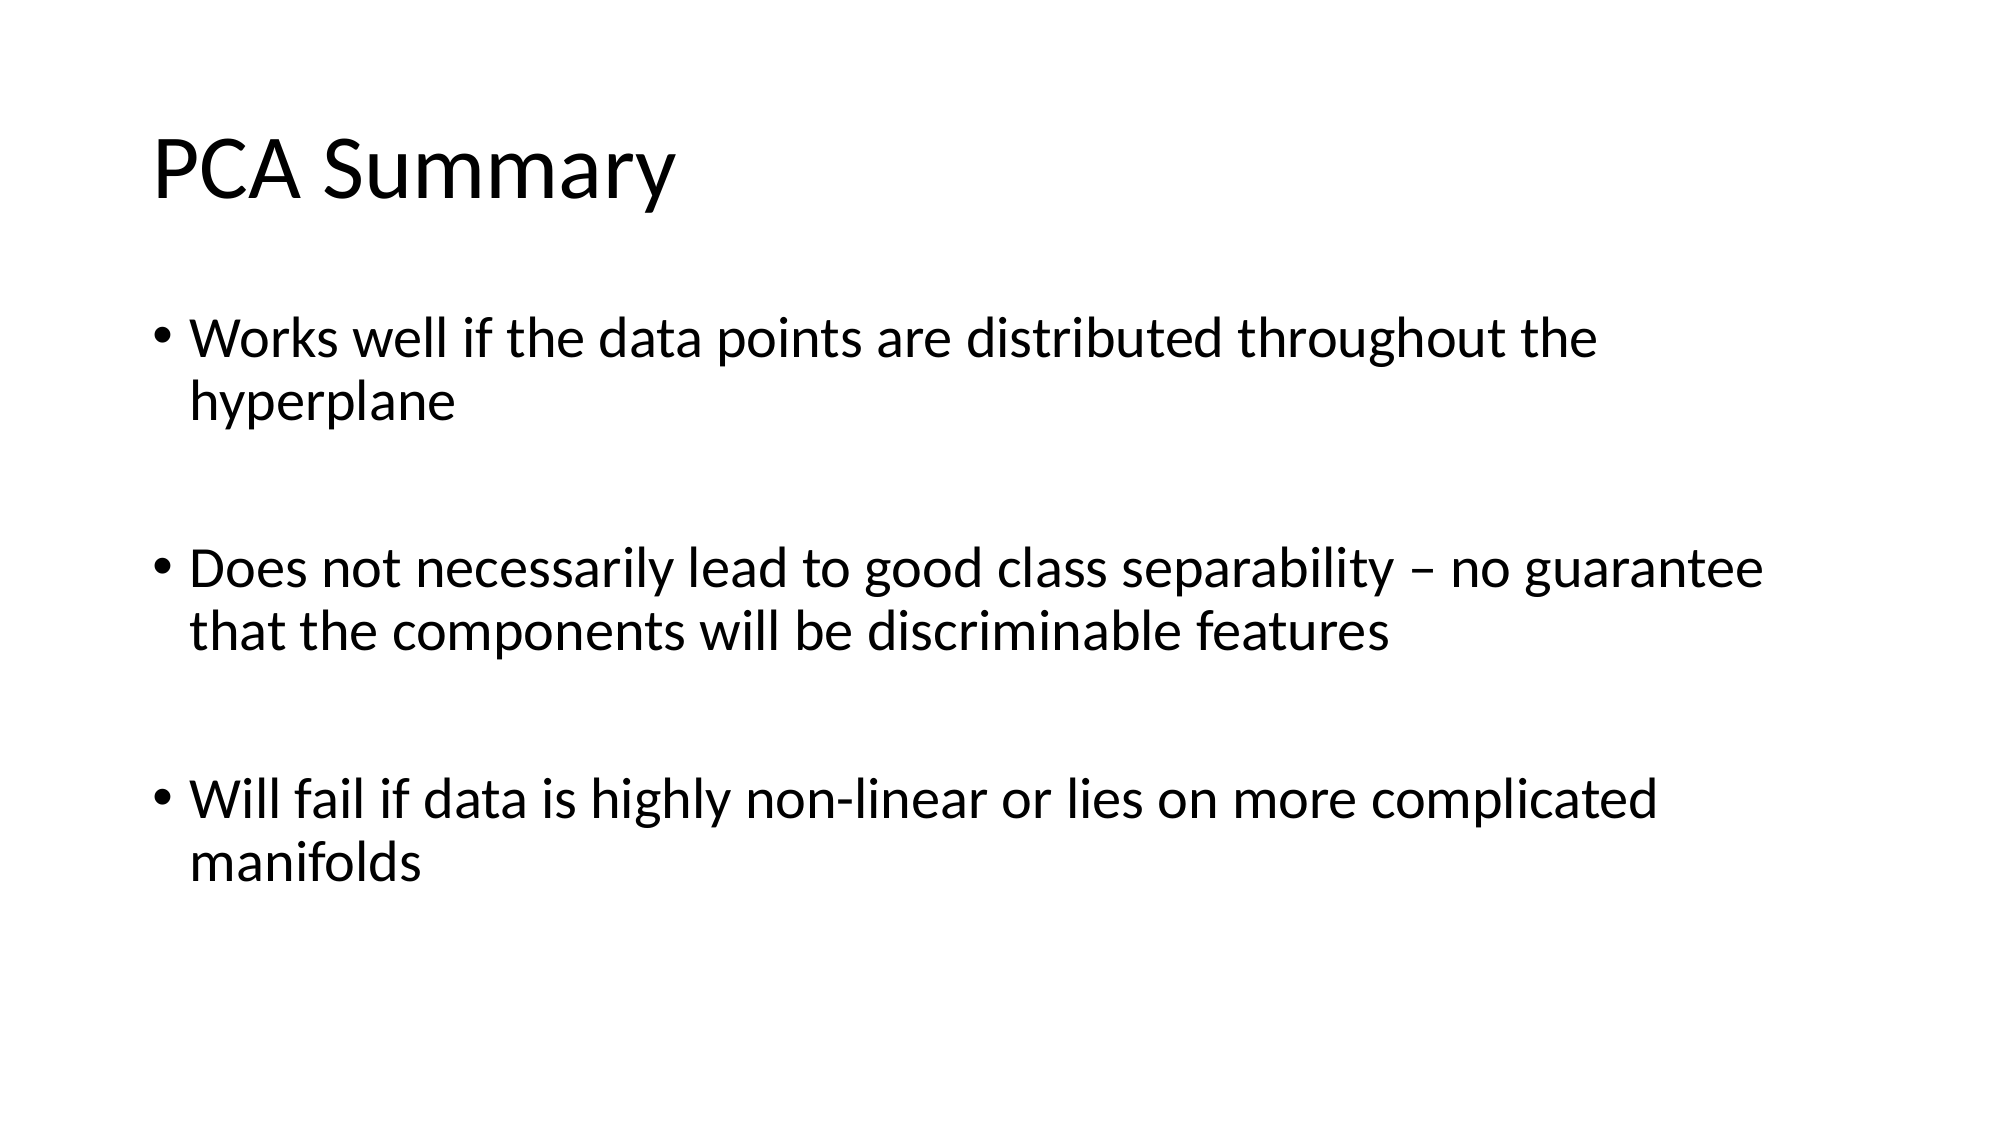

# PCA Summary
Works well if the data points are distributed throughout the hyperplane

Does not necessarily lead to good class separability – no guarantee that the components will be discriminable features

Will fail if data is highly non-linear or lies on more complicated manifolds